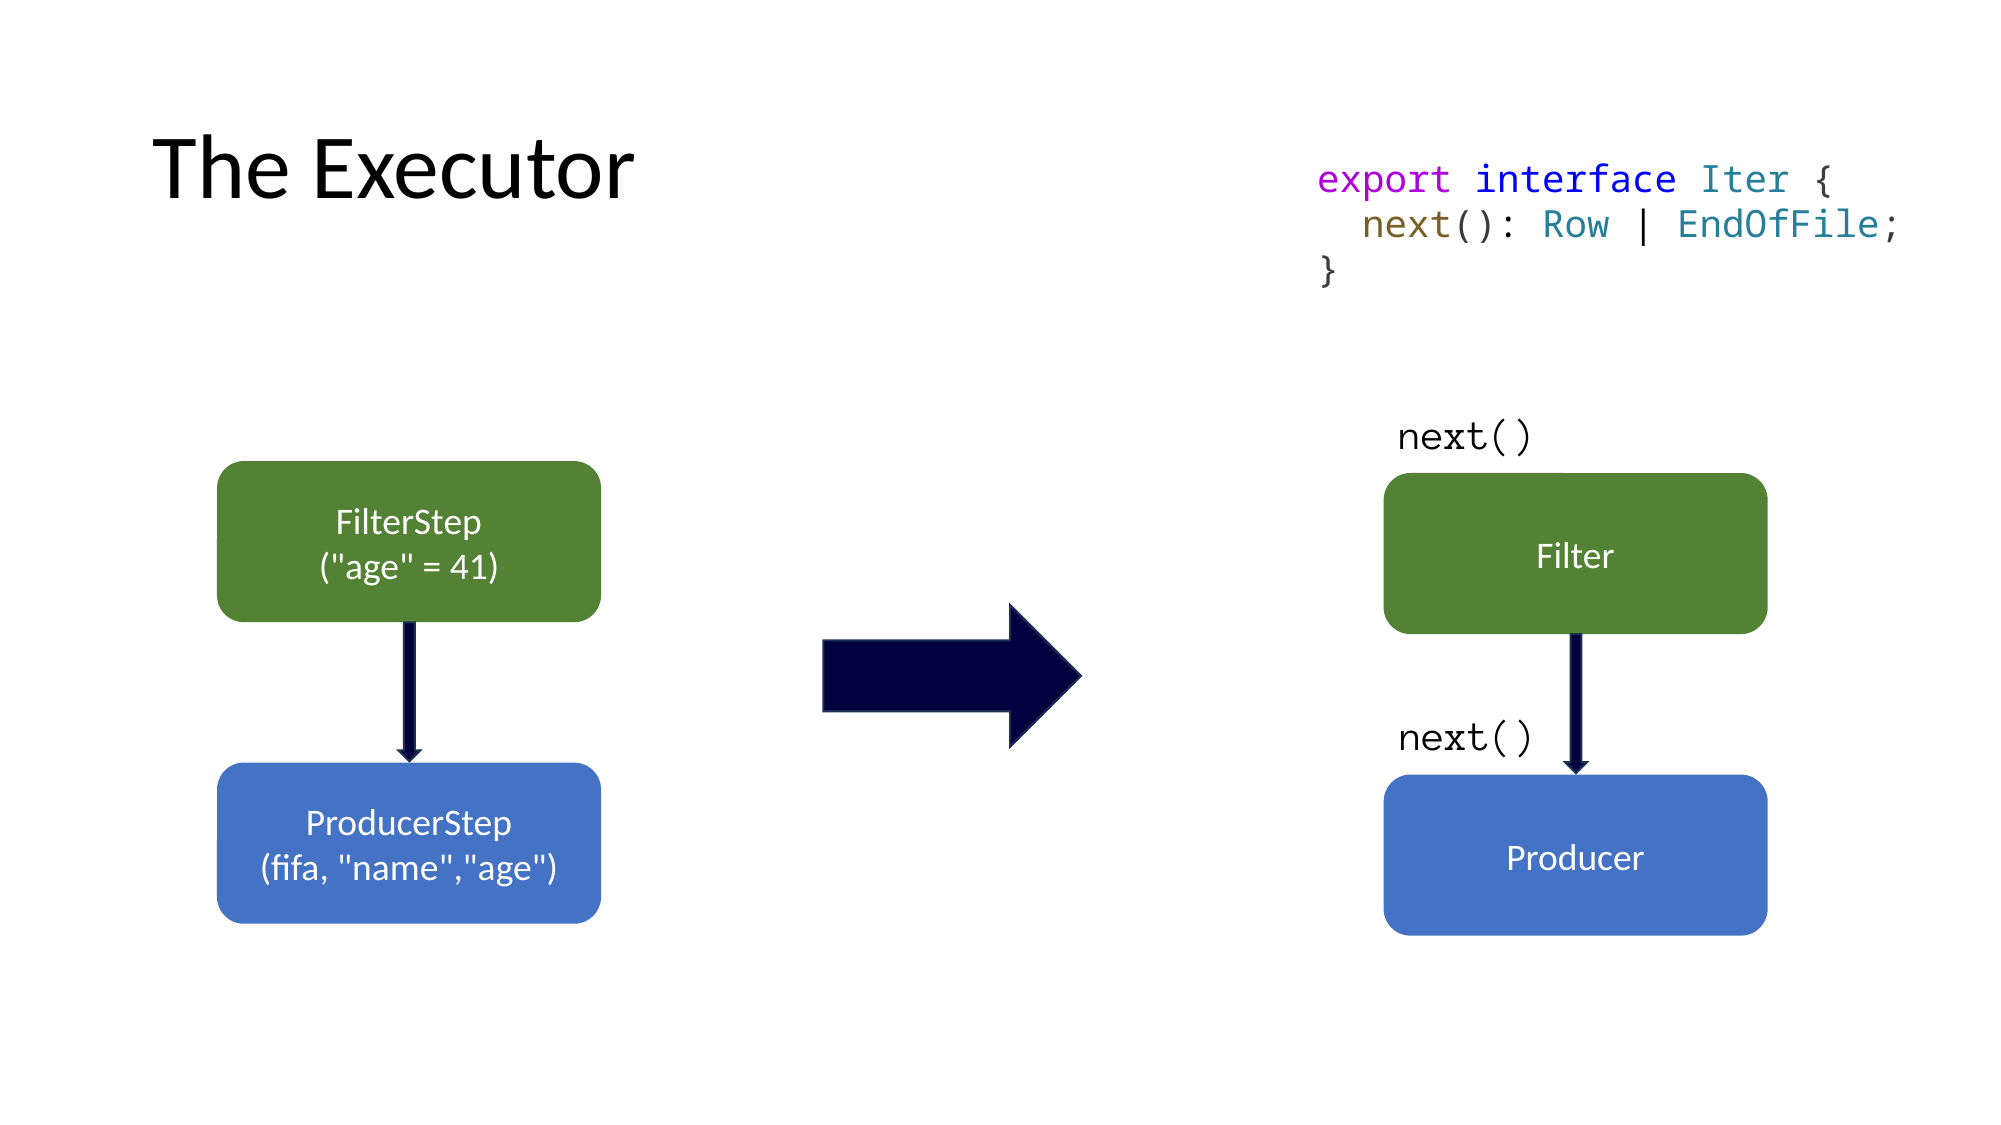

# The Executor
export interface Iter {
  next(): Row | EndOfFile;
}
next()
FilterStep
("age" = 41)
Filter

next()
ProducerStep
(fifa, "name","age")
Producer